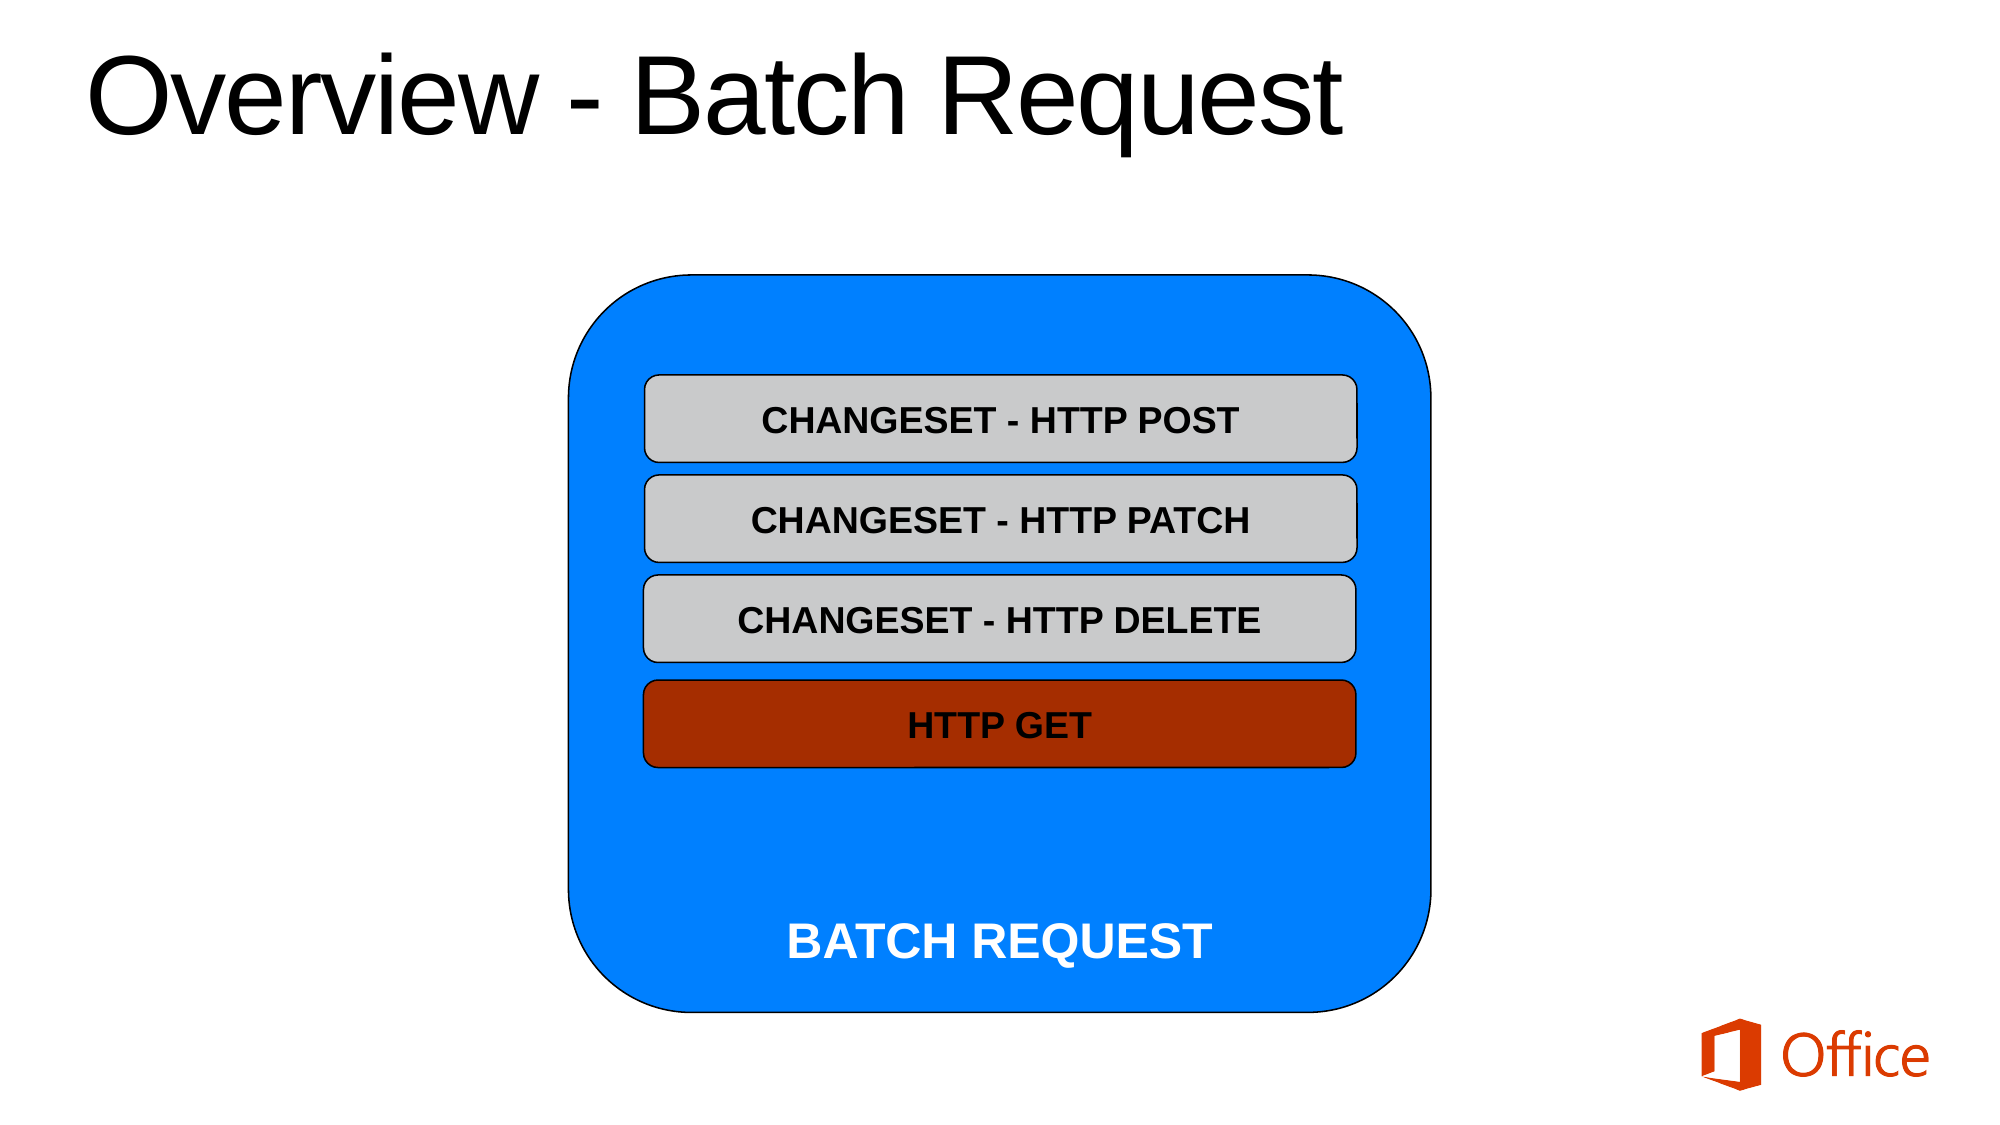

# Overview - Batch Request
BATCH REQUEST
CHANGESET - HTTP POST
CHANGESET - HTTP PATCH
CHANGESET - HTTP DELETE
HTTP GET